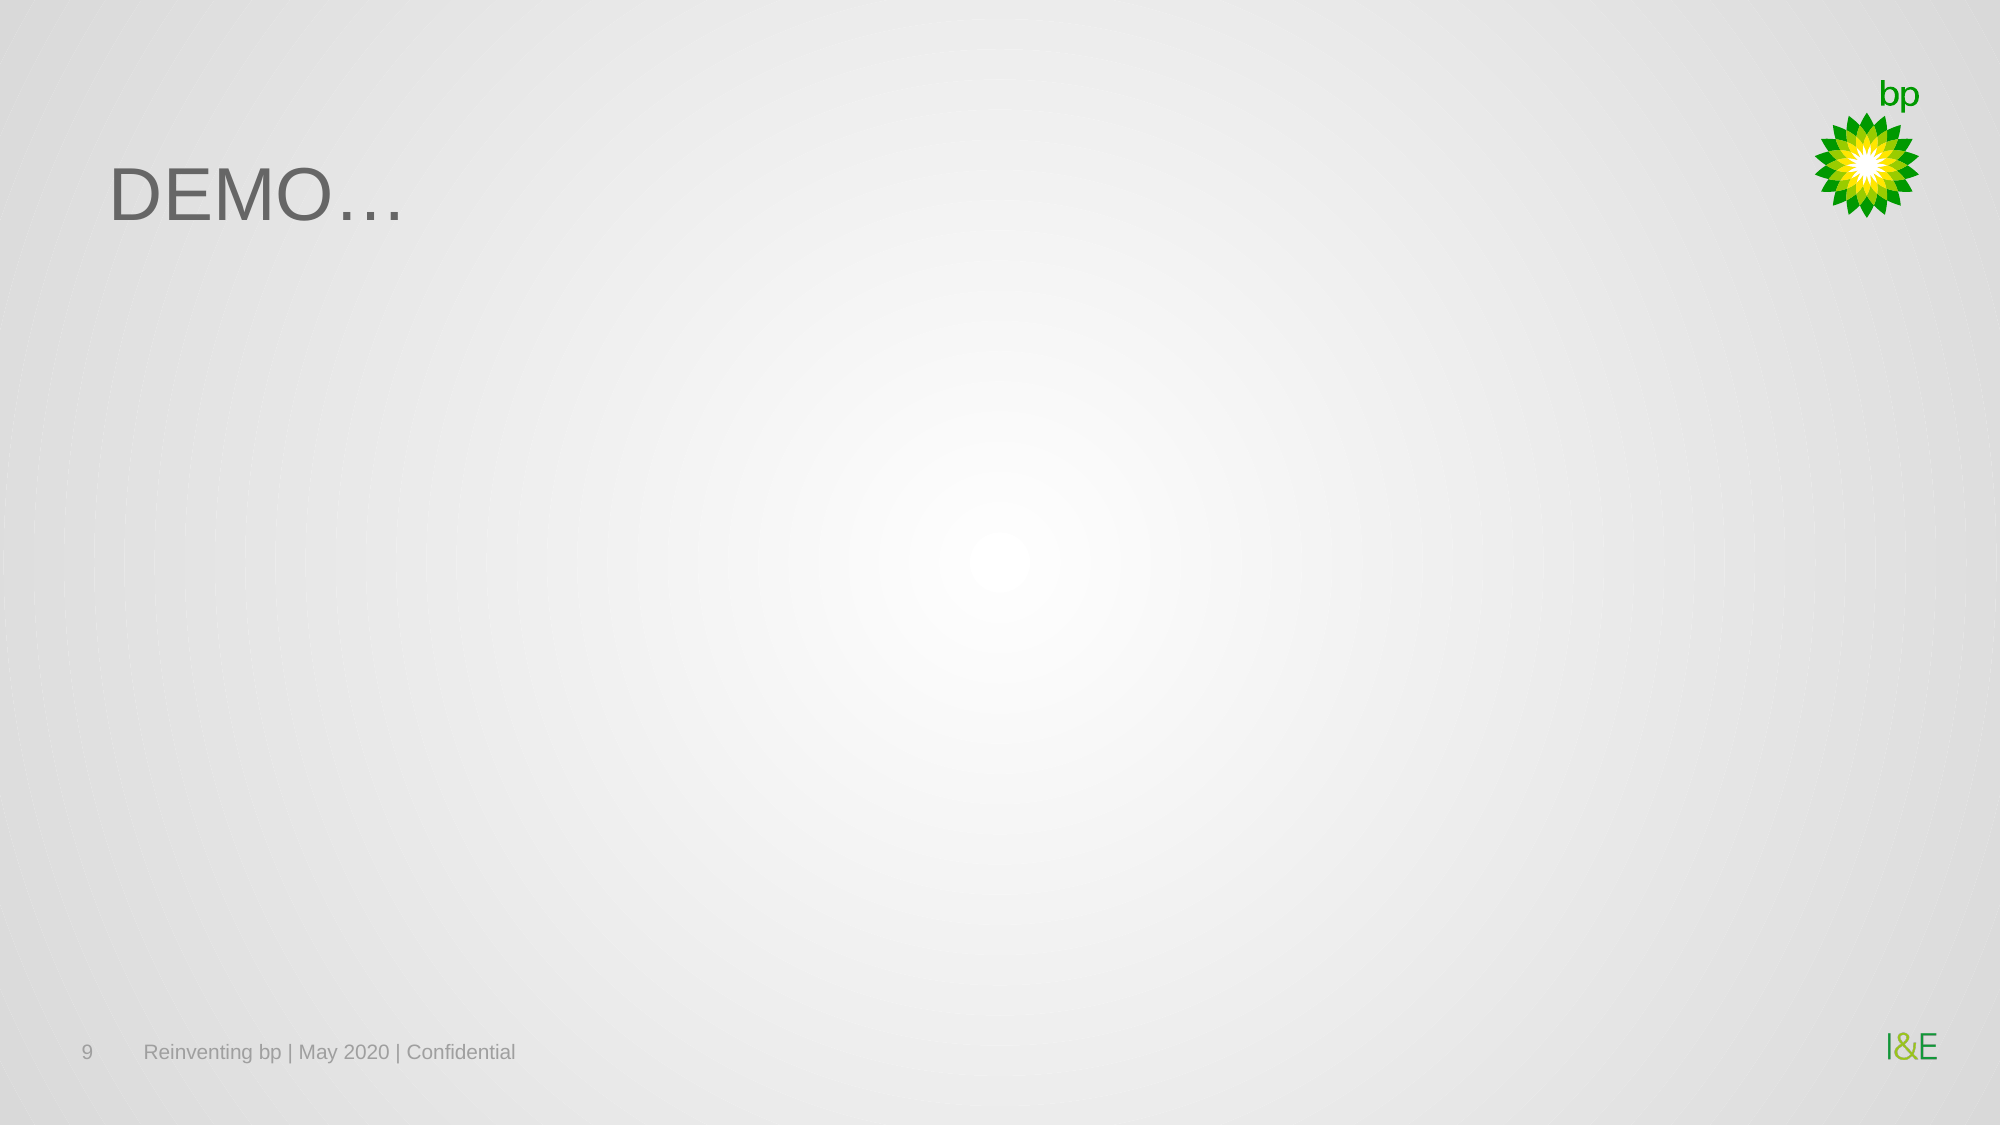

DEMO…
9
Reinventing bp | May 2020 | Confidential